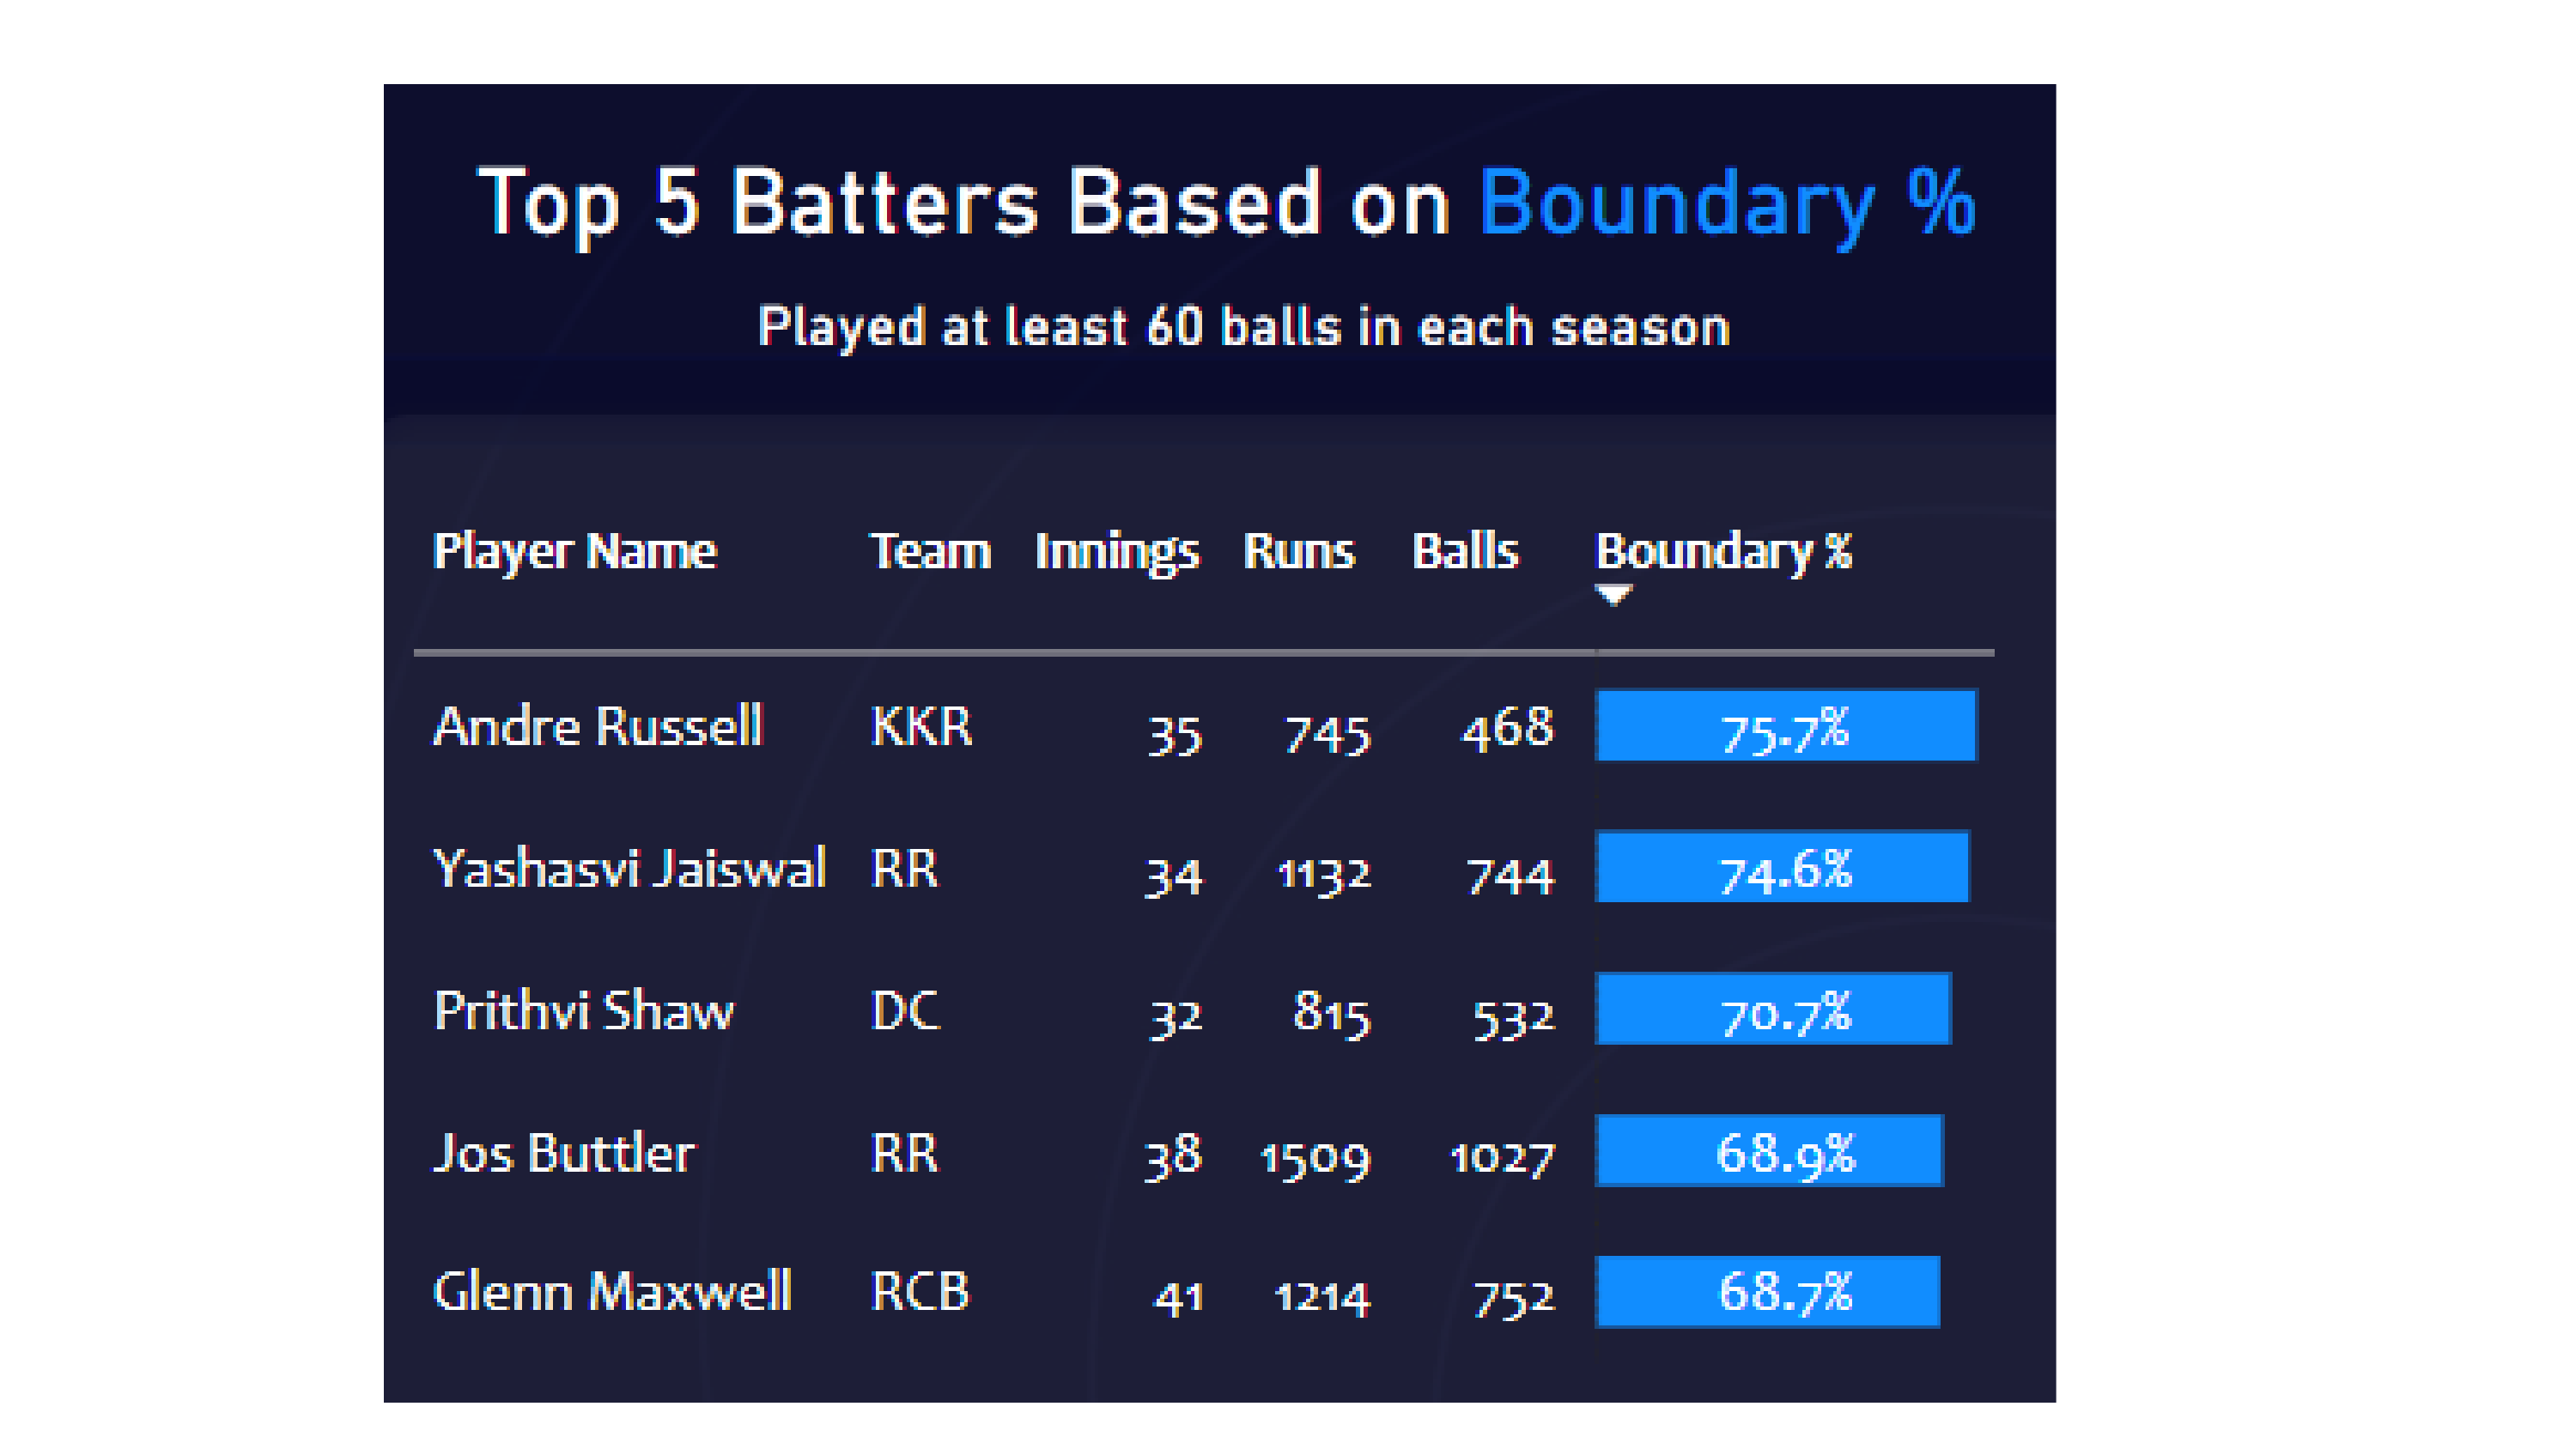

Total Runs
Batting Average
Boundary %
Strike Rate

The Battle of Aggression